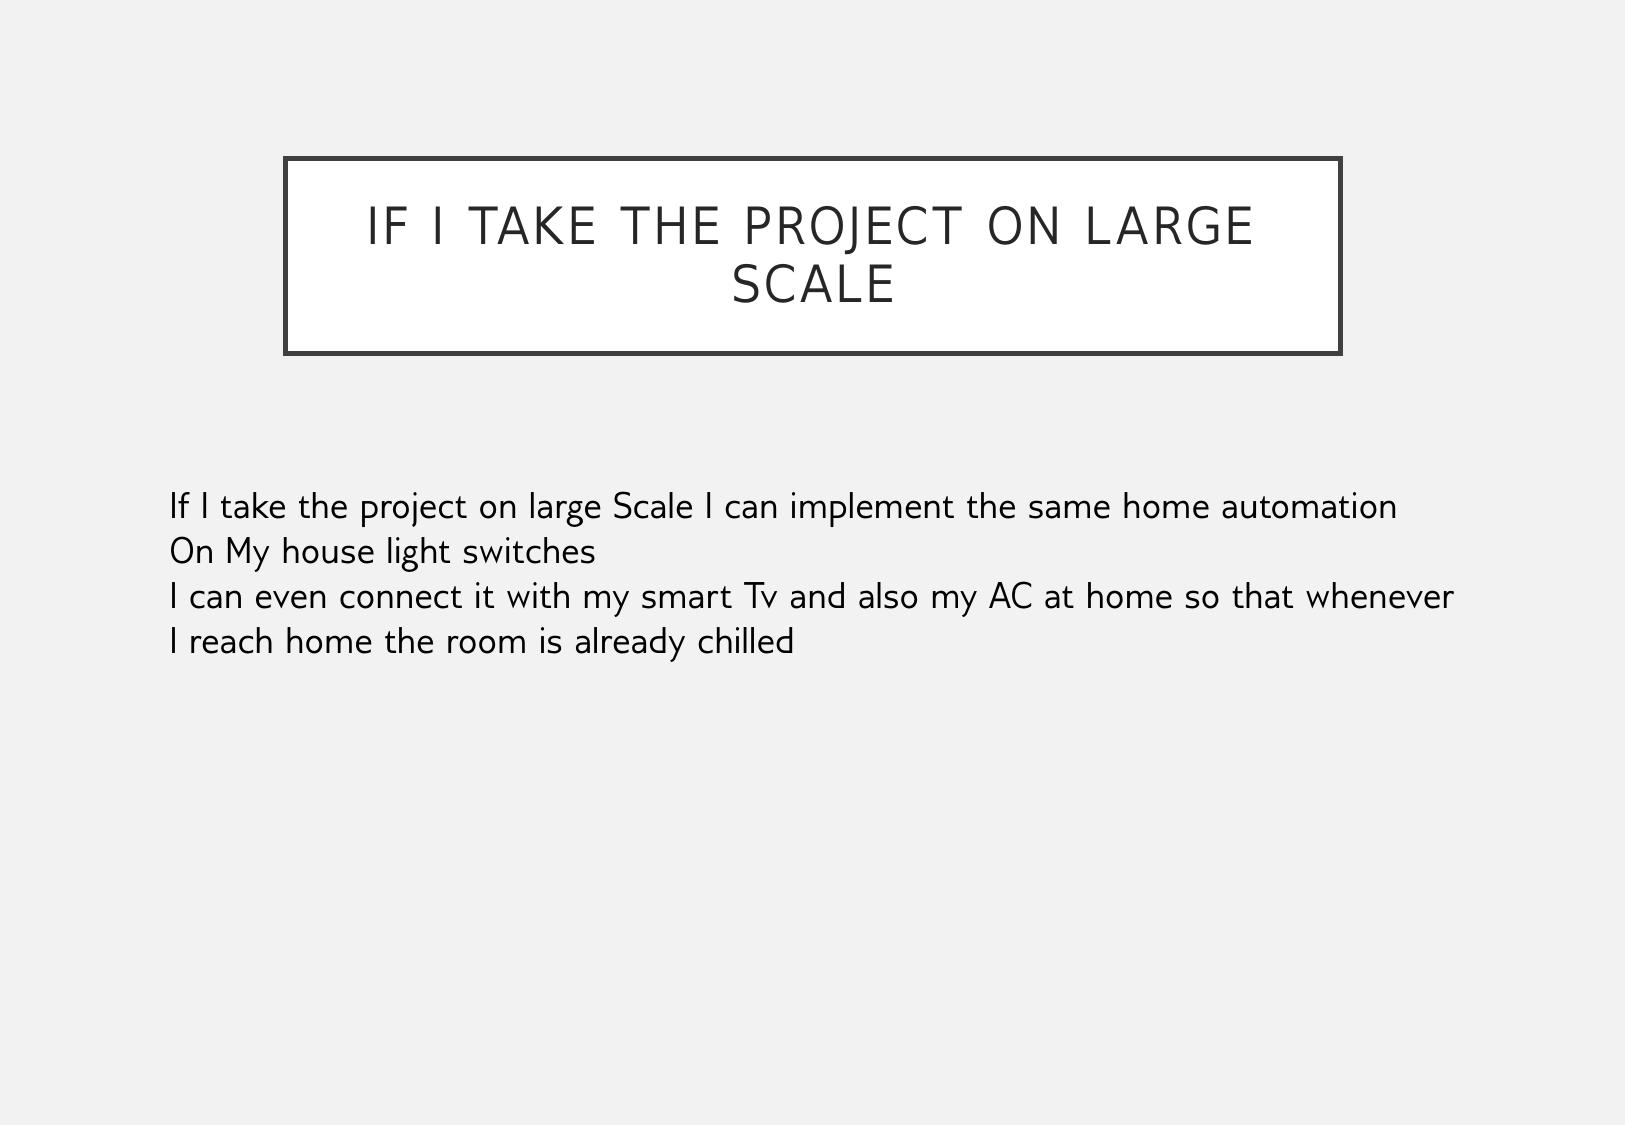

# If I take the project on large scale
If I take the project on large Scale I can implement the same home automation
On My house light switches
I can even connect it with my smart Tv and also my AC at home so that whenever
I reach home the room is already chilled